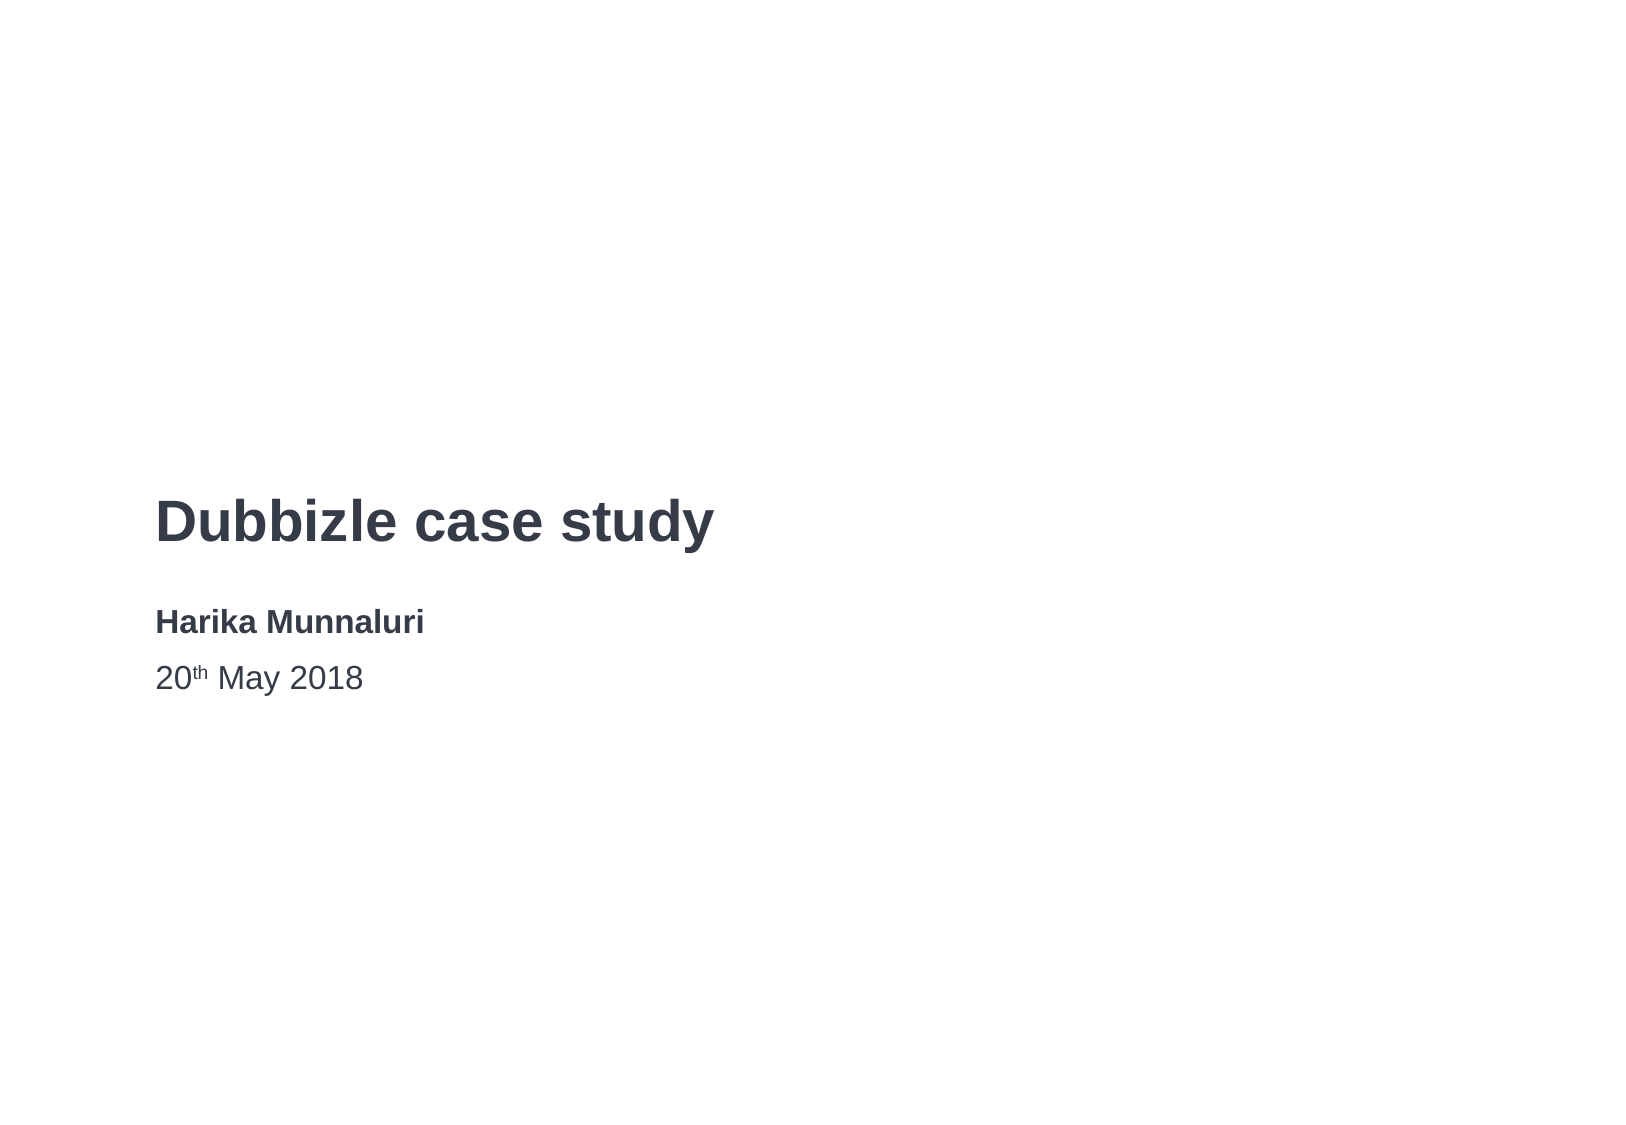

Dubbizle case study
Harika Munnaluri
20th May 2018